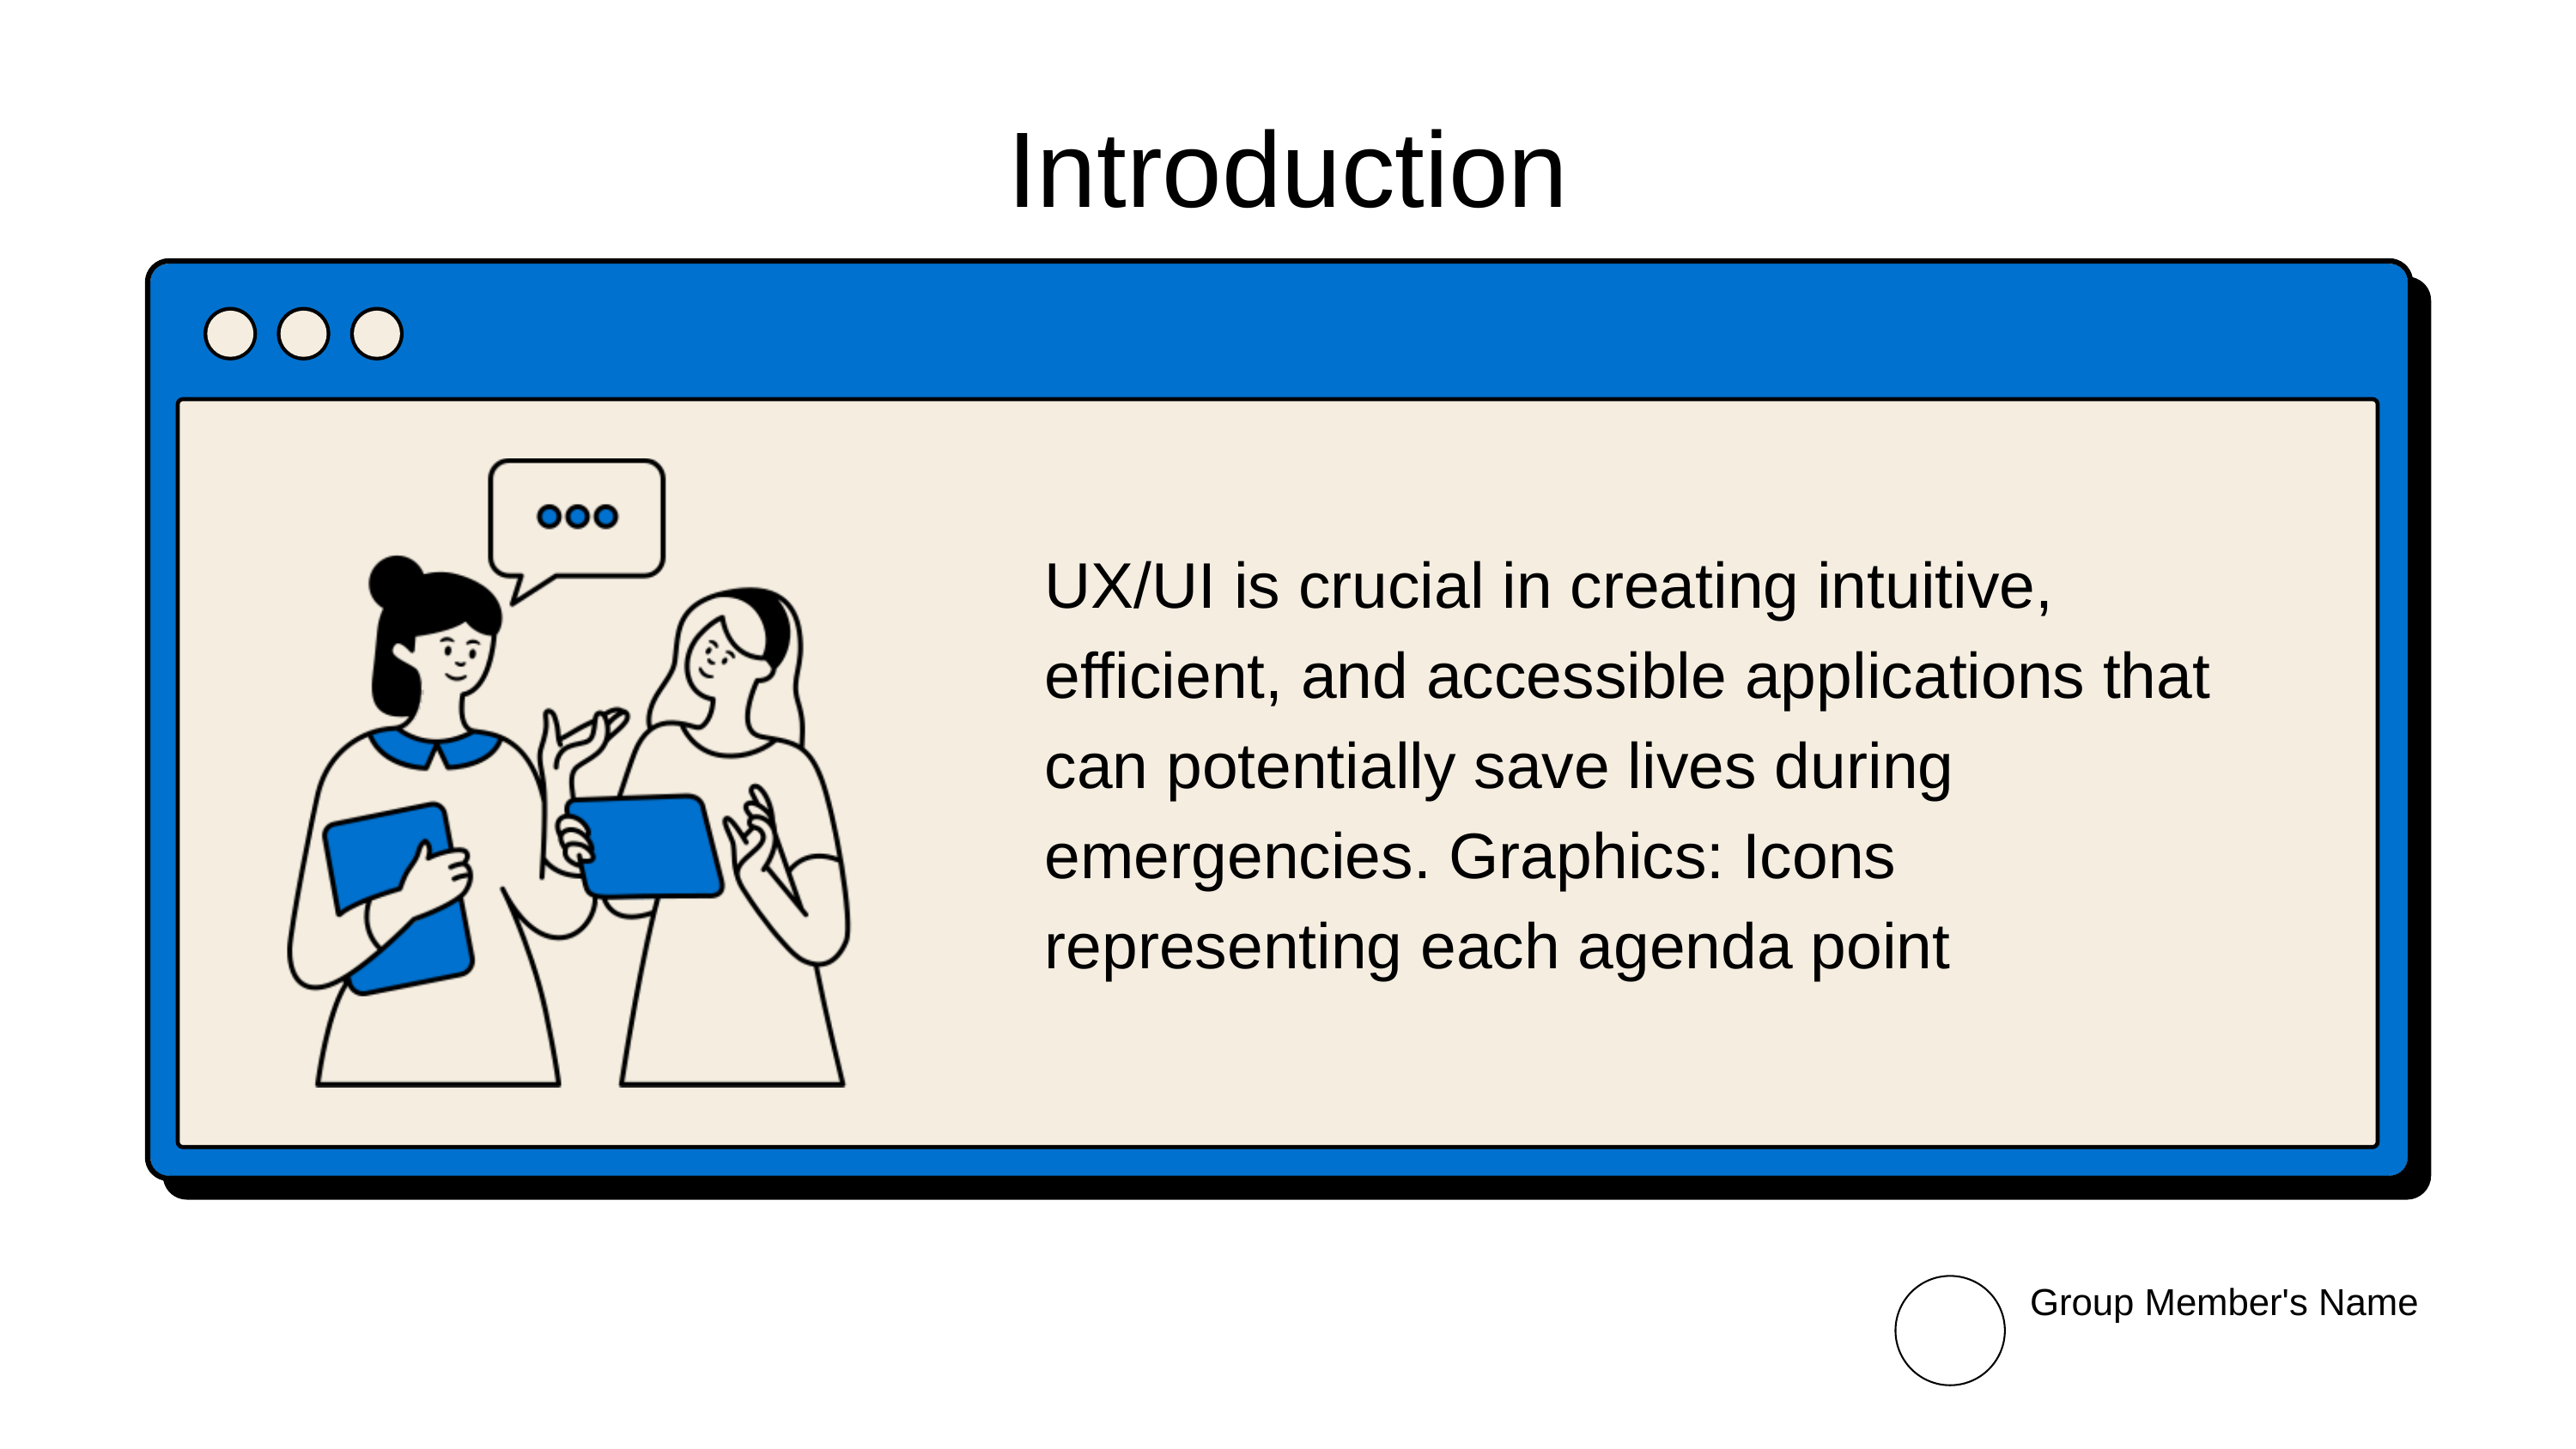

Introduction

UX/UI is crucial in creating intuitive, efficient, and accessible applications that can potentially save lives during emergencies. Graphics: Icons representing each agenda point

Group Member's Name